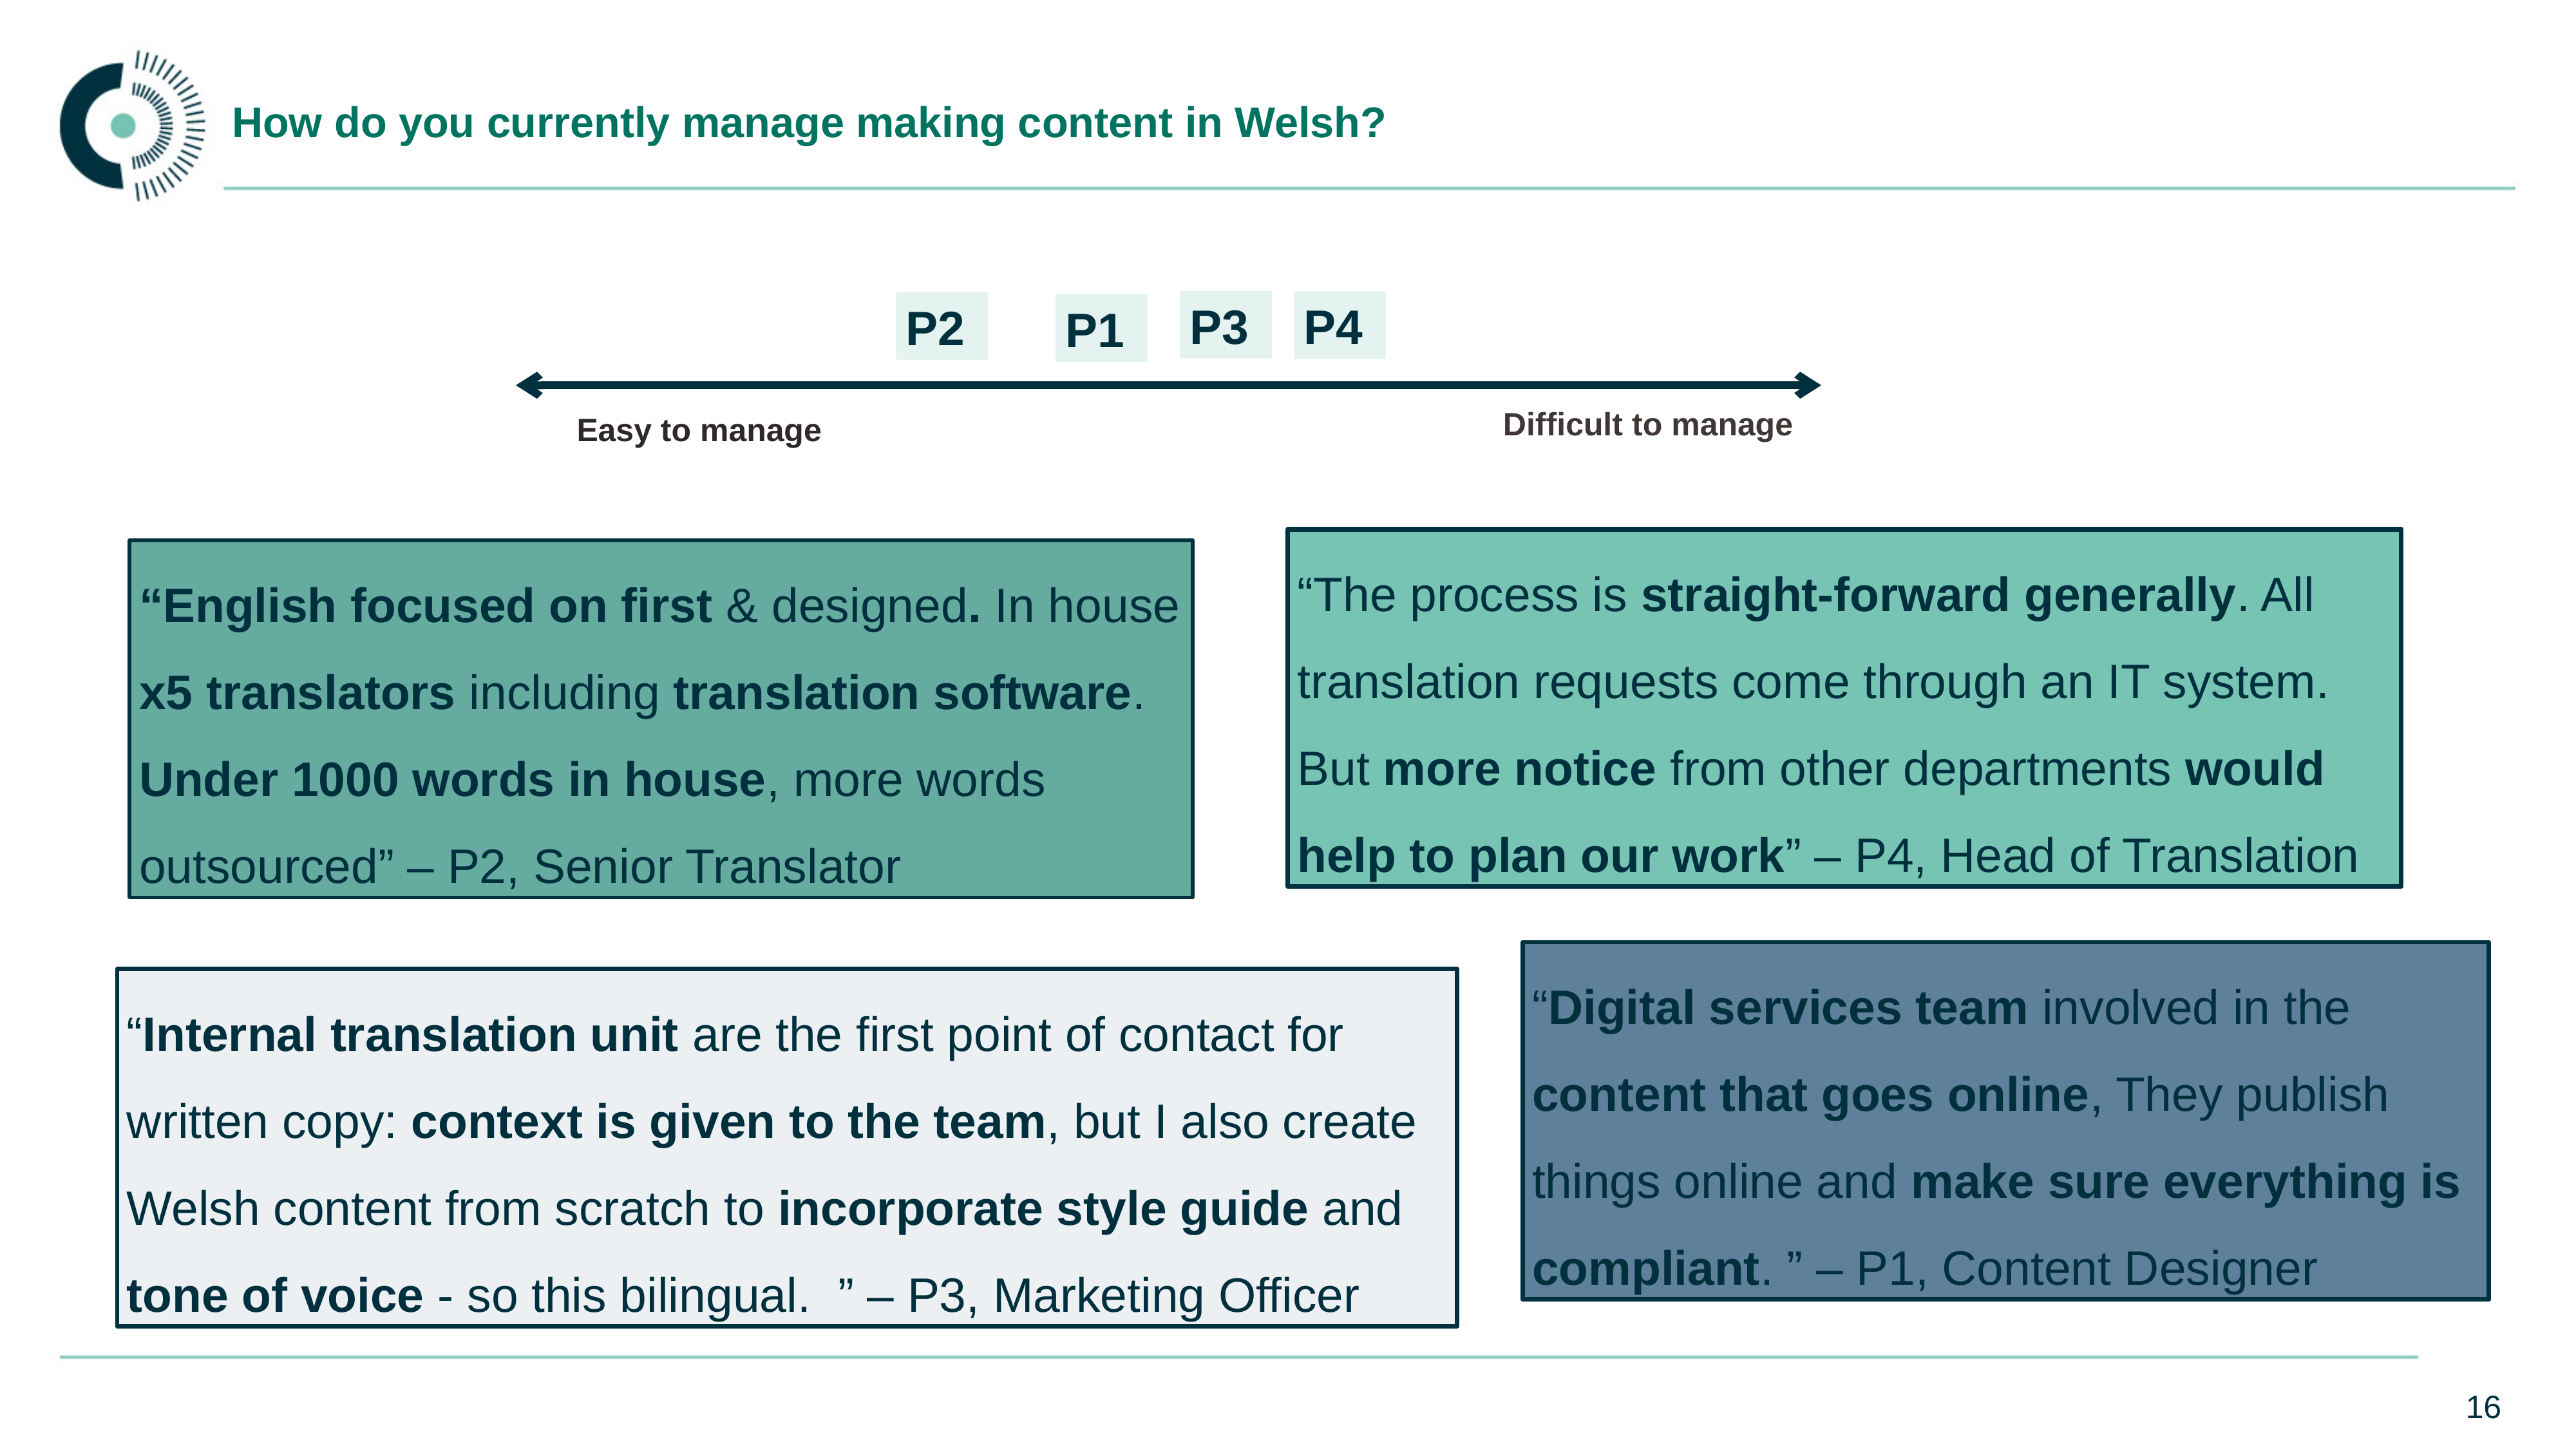

# How do you currently manage making content in Welsh?
P3
P4
P2
P1
Difficult to manage
Easy to manage
“The process is straight-forward generally. All translation requests come through an IT system. But more notice from other departments would help to plan our work” – P4, Head of Translation
“English focused on first & designed. In house x5 translators including translation software. Under 1000 words in house, more words outsourced” – P2, Senior Translator
“Digital services team involved in the content that goes online, They publish things online and make sure everything is compliant. ” – P1, Content Designer
“Internal translation unit are the first point of contact for written copy: context is given to the team, but I also create Welsh content from scratch to incorporate style guide and tone of voice - so this bilingual.  ” – P3, Marketing Officer
16